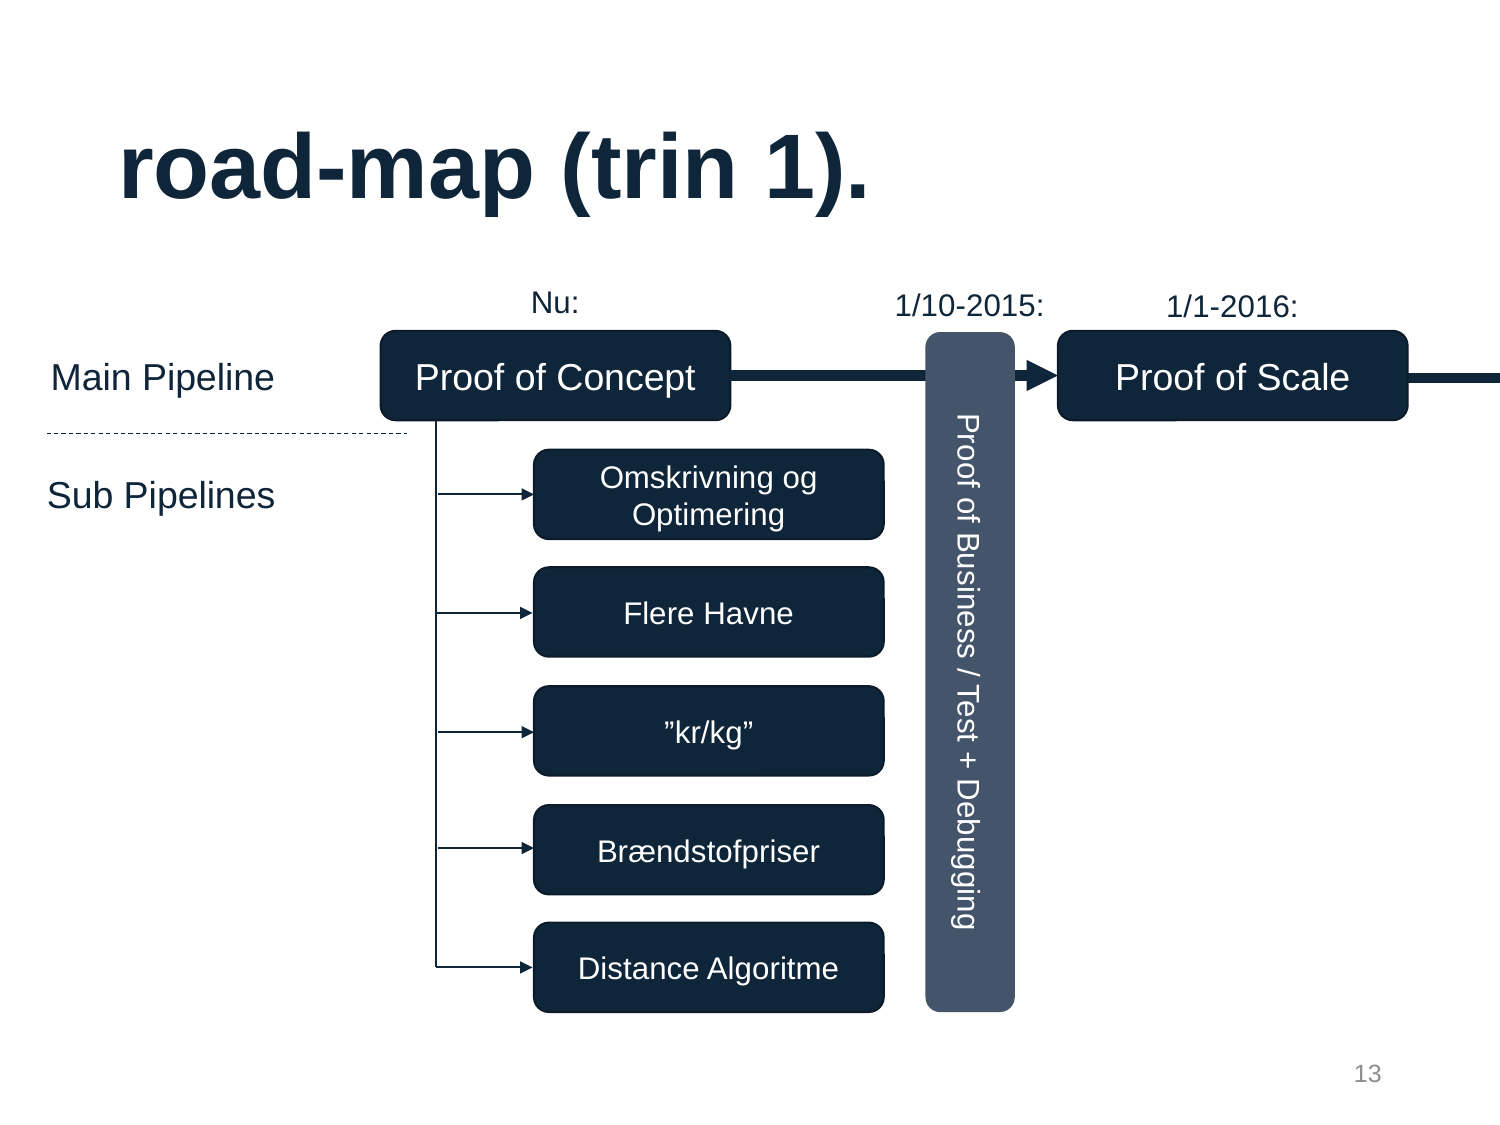

# road-map (trin 1).
Nu:
1/10-2015:
1/1-2016:
Proof of Scale
Proof of Concept
Main Pipeline
Omskrivning og Optimering
Sub Pipelines
Flere Havne
Proof of Business / Test + Debugging
”kr/kg”
Brændstofpriser
Distance Algoritme
13